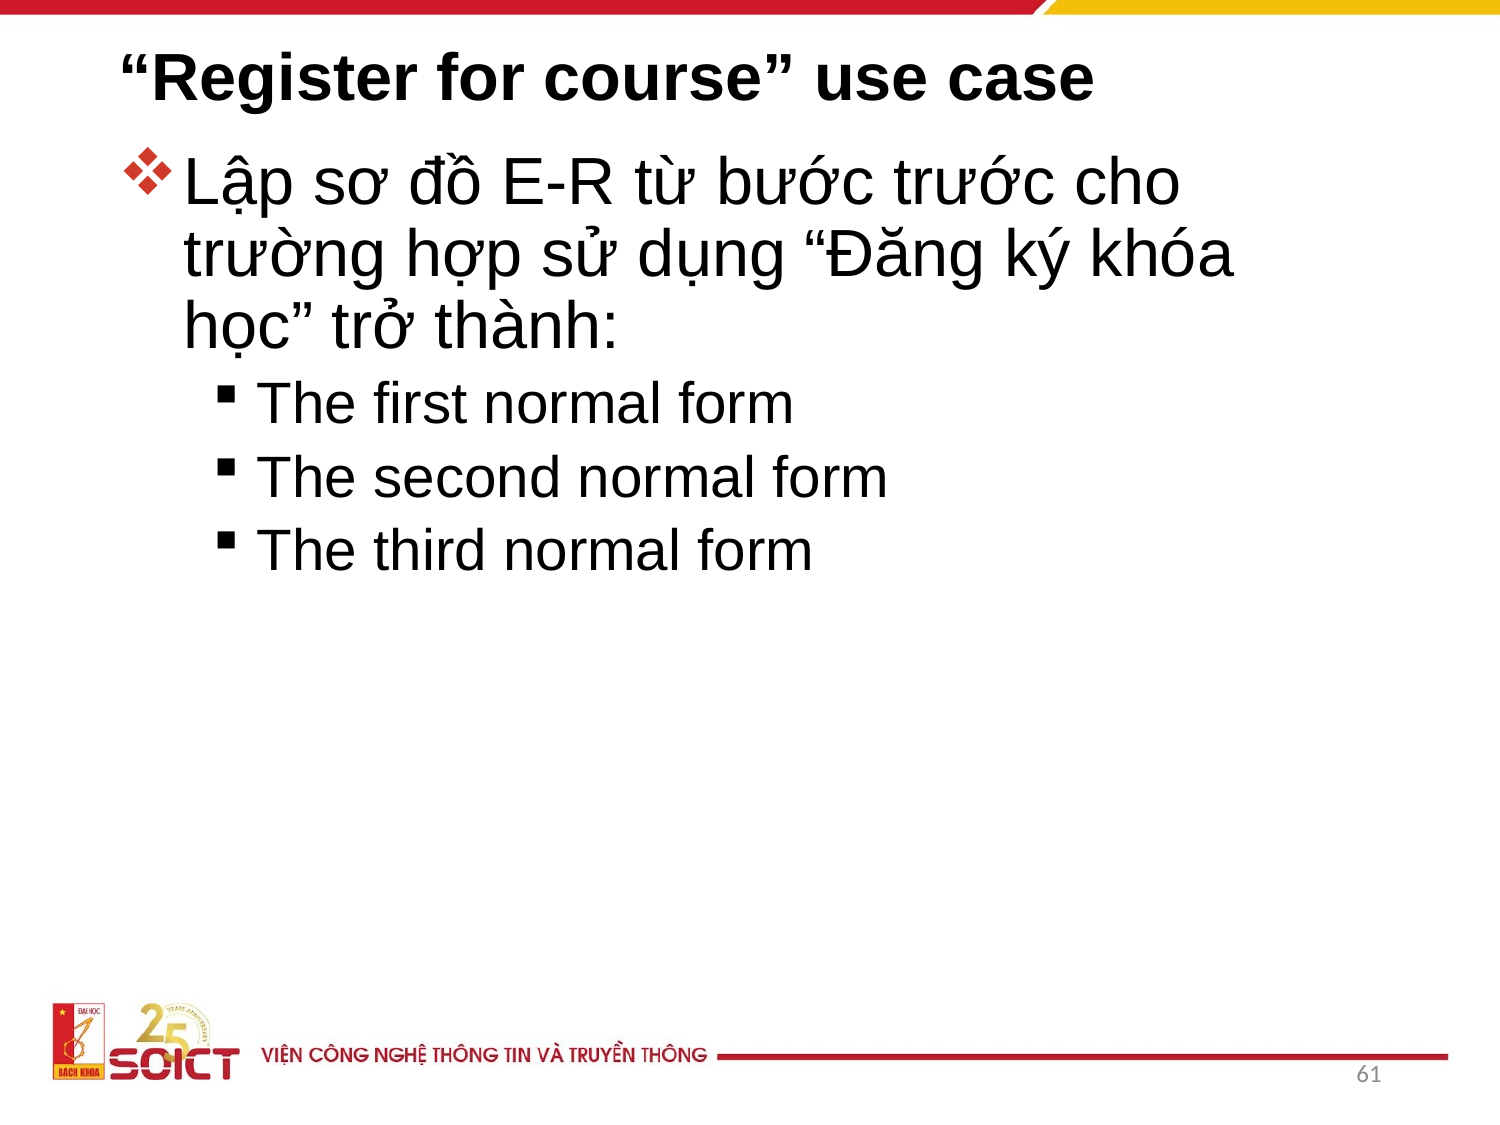

# “Register for course” use case
Lập sơ đồ E-R từ bước trước cho trường hợp sử dụng “Đăng ký khóa học” trở thành:
The first normal form
The second normal form
The third normal form
61